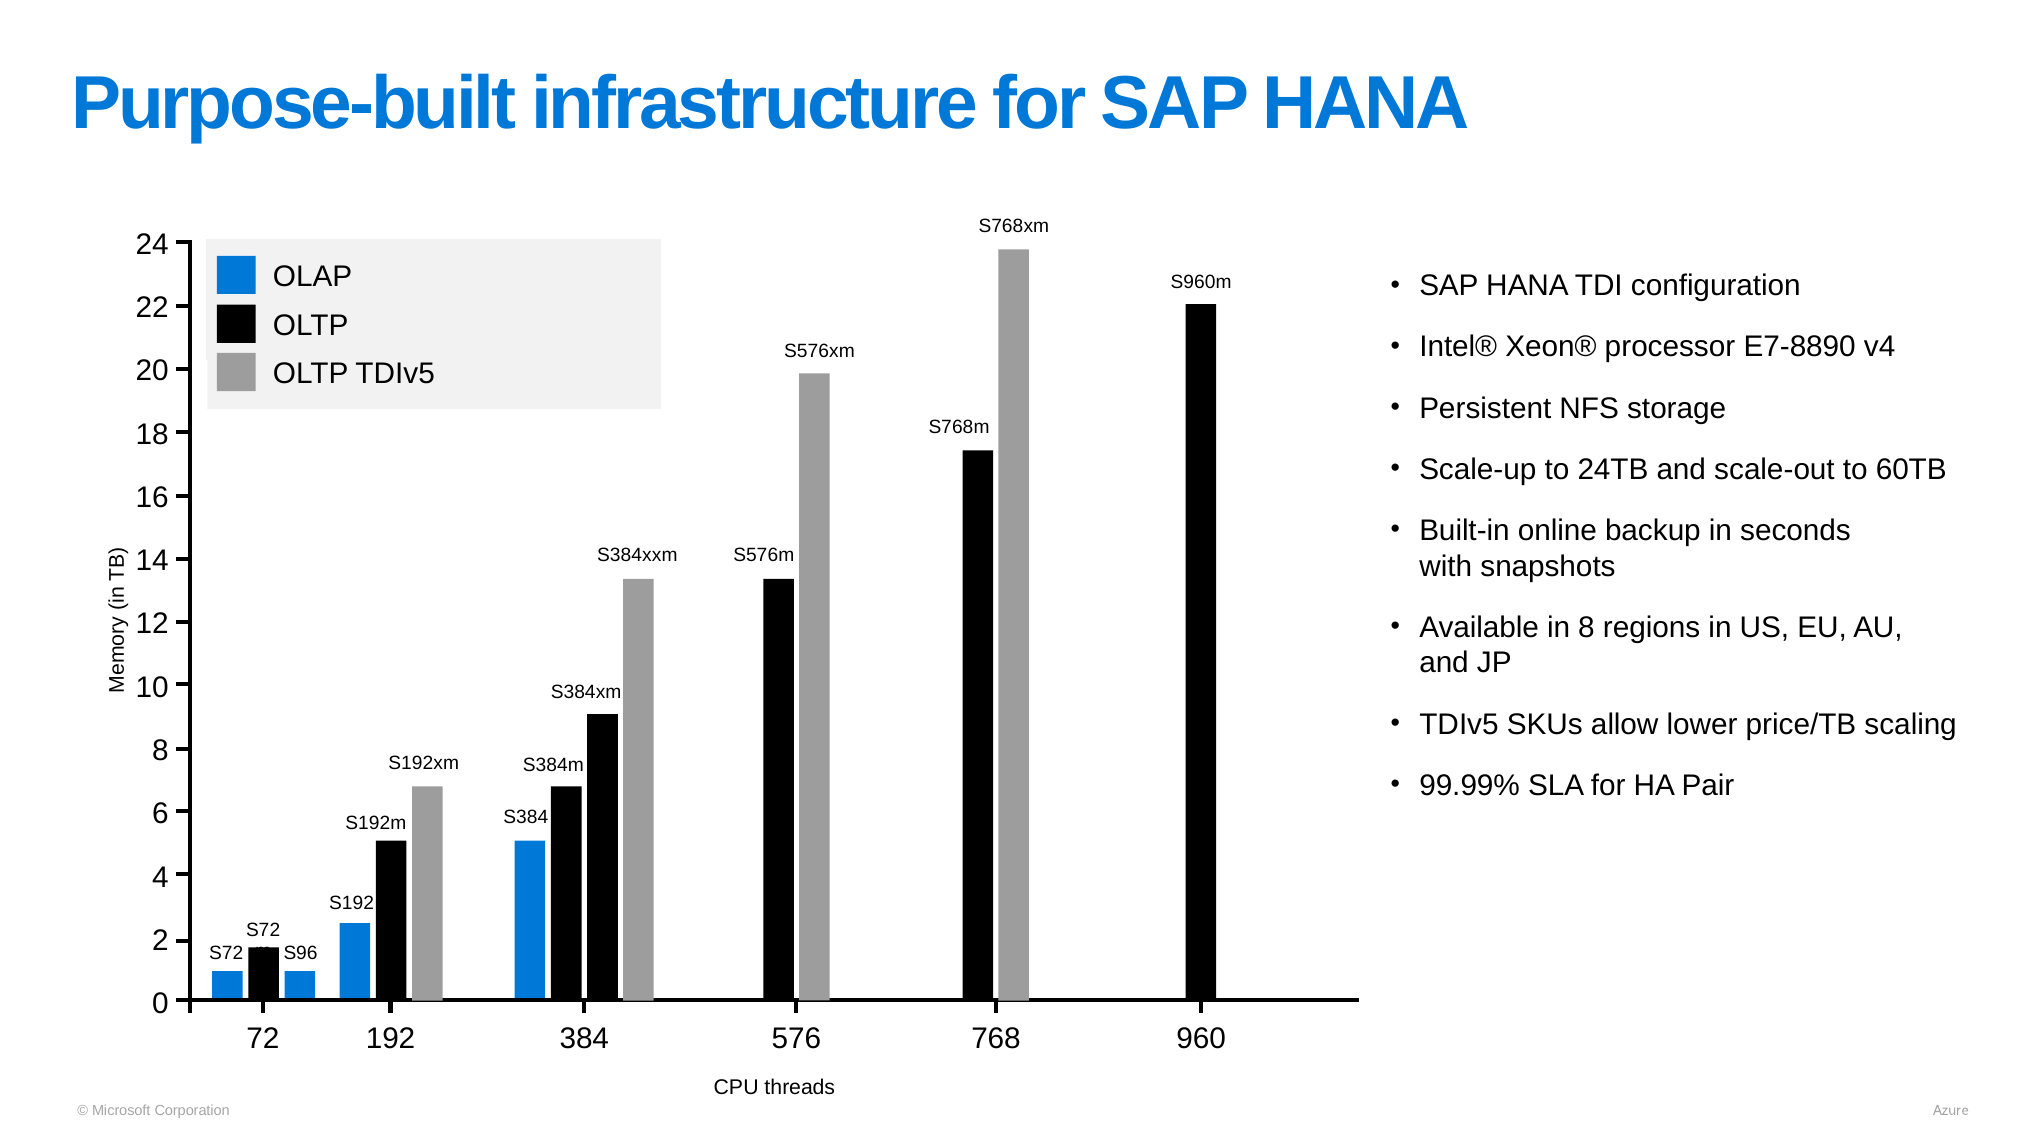

# Purpose-built infrastructure for SAP HANA
S768xm

24

SAP HANA TDI configuration
Intel® Xeon® processor E7-8890 v4
Persistent NFS storage
Scale-up to 24TB and scale-out to 60TB
Built-in online backup in seconds
with snapshots
Available in 8 regions in US, EU, AU,
and JP
TDIv5 SKUs allow lower price/TB scaling
99.99% SLA for HA Pair

OLAP
S960m
22

OLTP
S576xm

20

OLTP TDIv5
S768m
18

16
S384xxm

S576m
14

12
Memory (in TB)
10
S384xm

8
S192xm

S384m

6
S384
S192m

4
S192
S72m
2

S72
S96

0
72
192
384
576
768
960
CPU threads